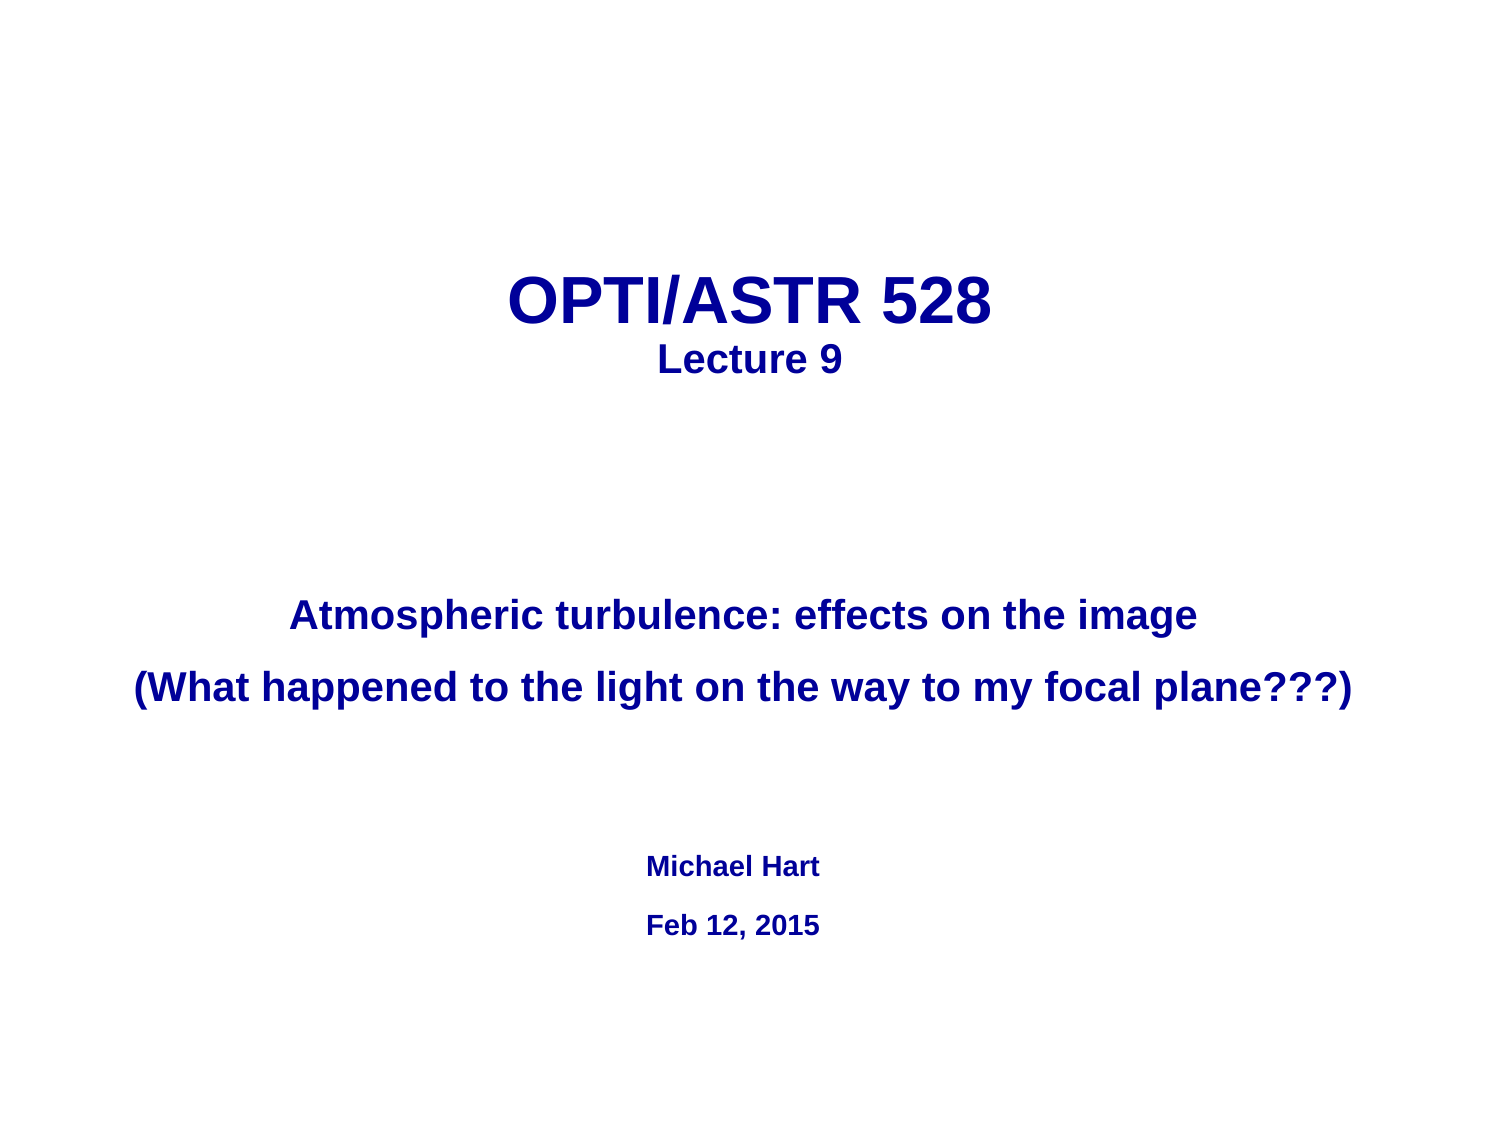

# OPTI/ASTR 528 Lecture 9
Atmospheric turbulence: effects on the image
(What happened to the light on the way to my focal plane???)

Michael Hart
Feb 12, 2015